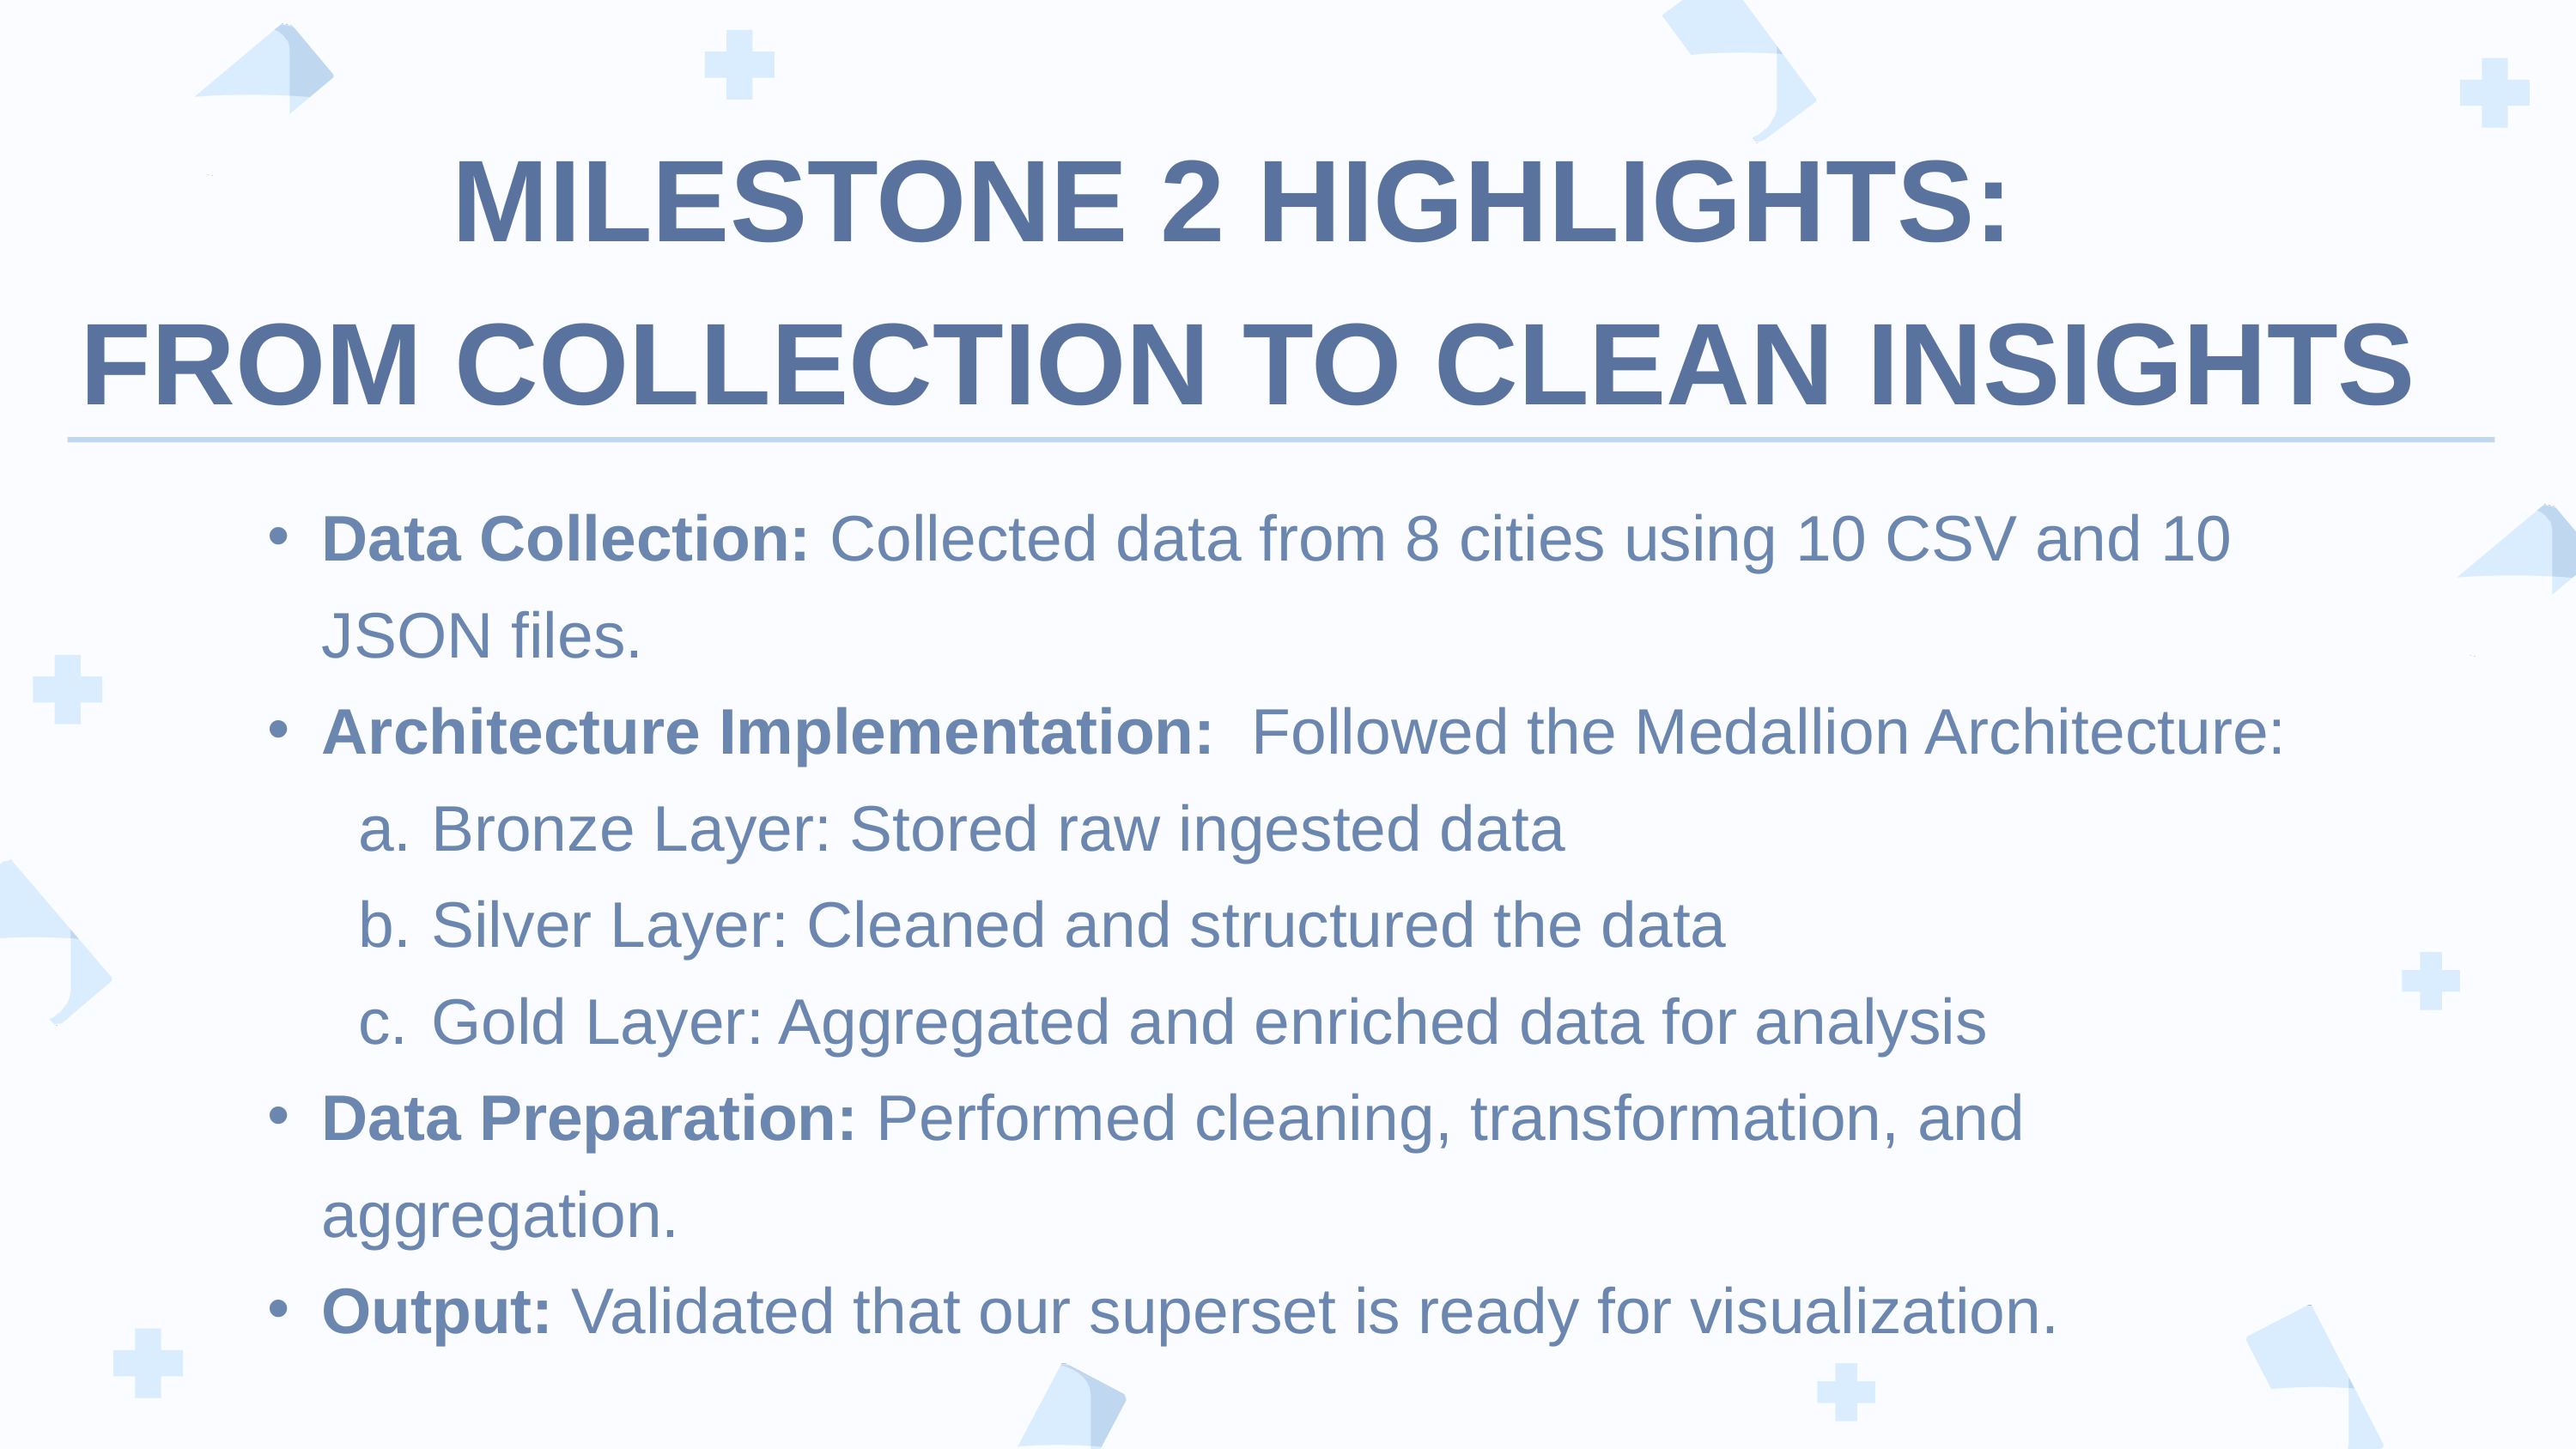

MILESTONE 2 HIGHLIGHTS:
 FROM COLLECTION TO CLEAN INSIGHTS

Data Collection: Collected data from 8 cities using 10 CSV and 10 JSON files.
Architecture Implementation:  Followed the Medallion Architecture:
Bronze Layer: Stored raw ingested data
Silver Layer: Cleaned and structured the data
Gold Layer: Aggregated and enriched data for analysis
Data Preparation: Performed cleaning, transformation, and aggregation.
Output: Validated that our superset is ready for visualization.